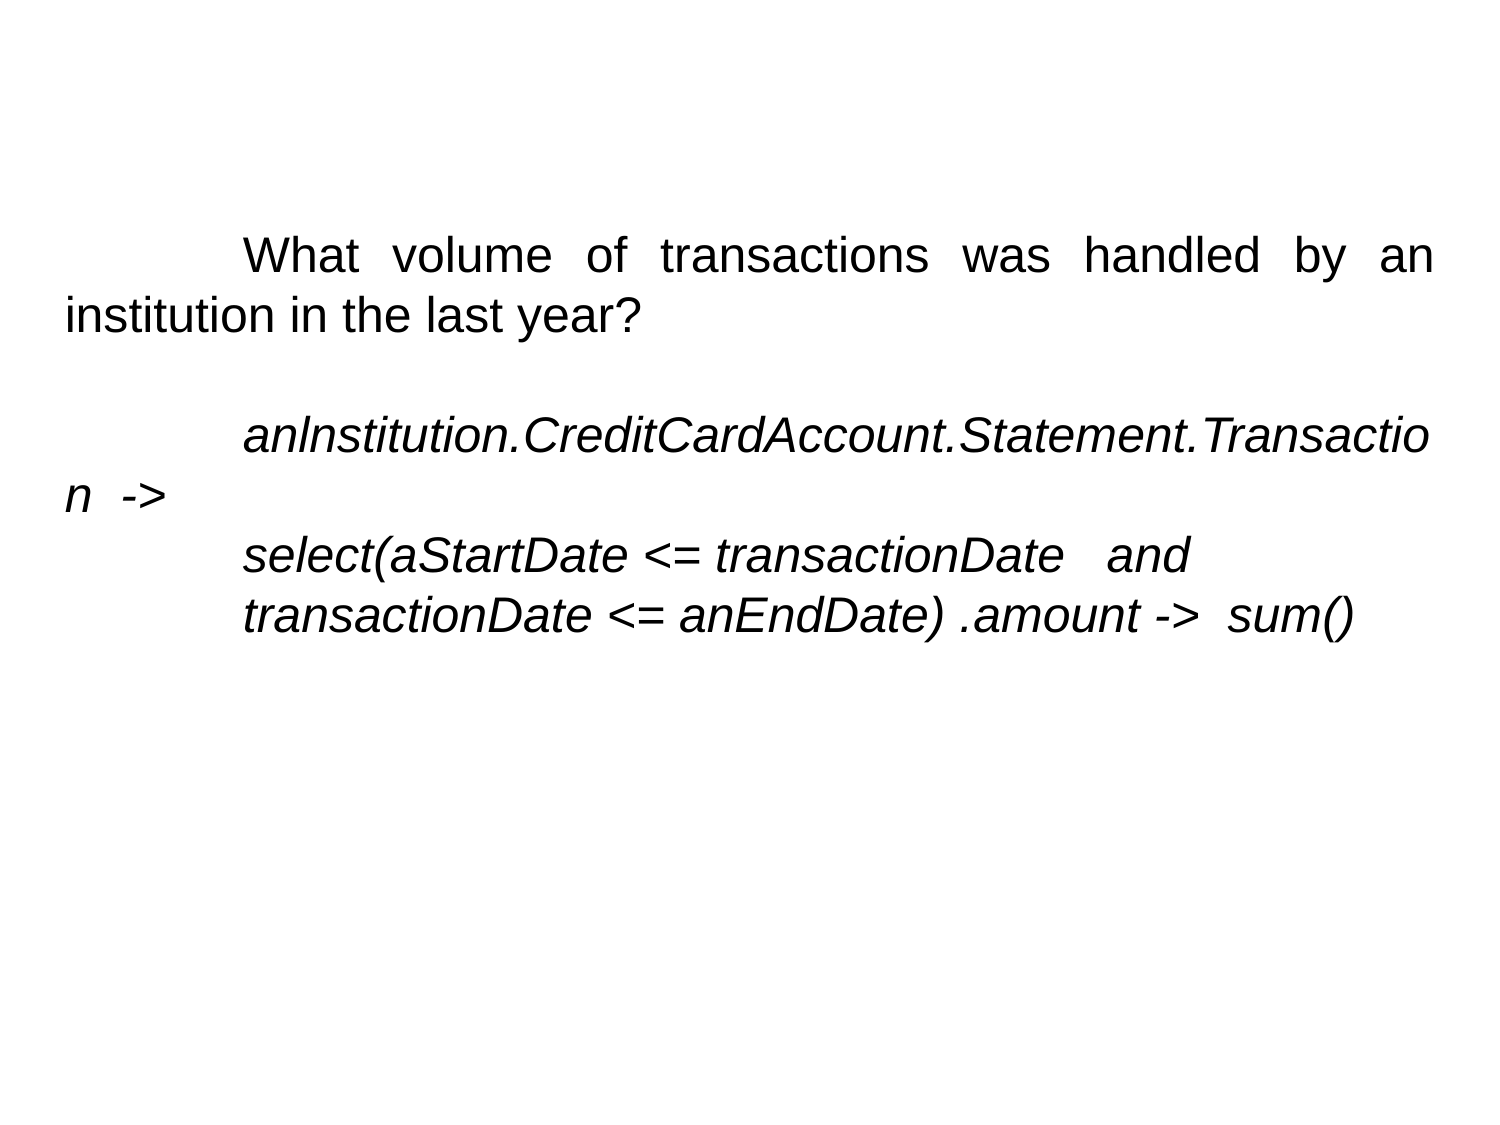

What volume of transactions was handled by an institution in the last year?

anlnstitution.CreditCardAccount.Statement.Transaction  ->
select(aStartDate <= transactionDate   and
transactionDate <= anEndDate) .amount ->  sum()